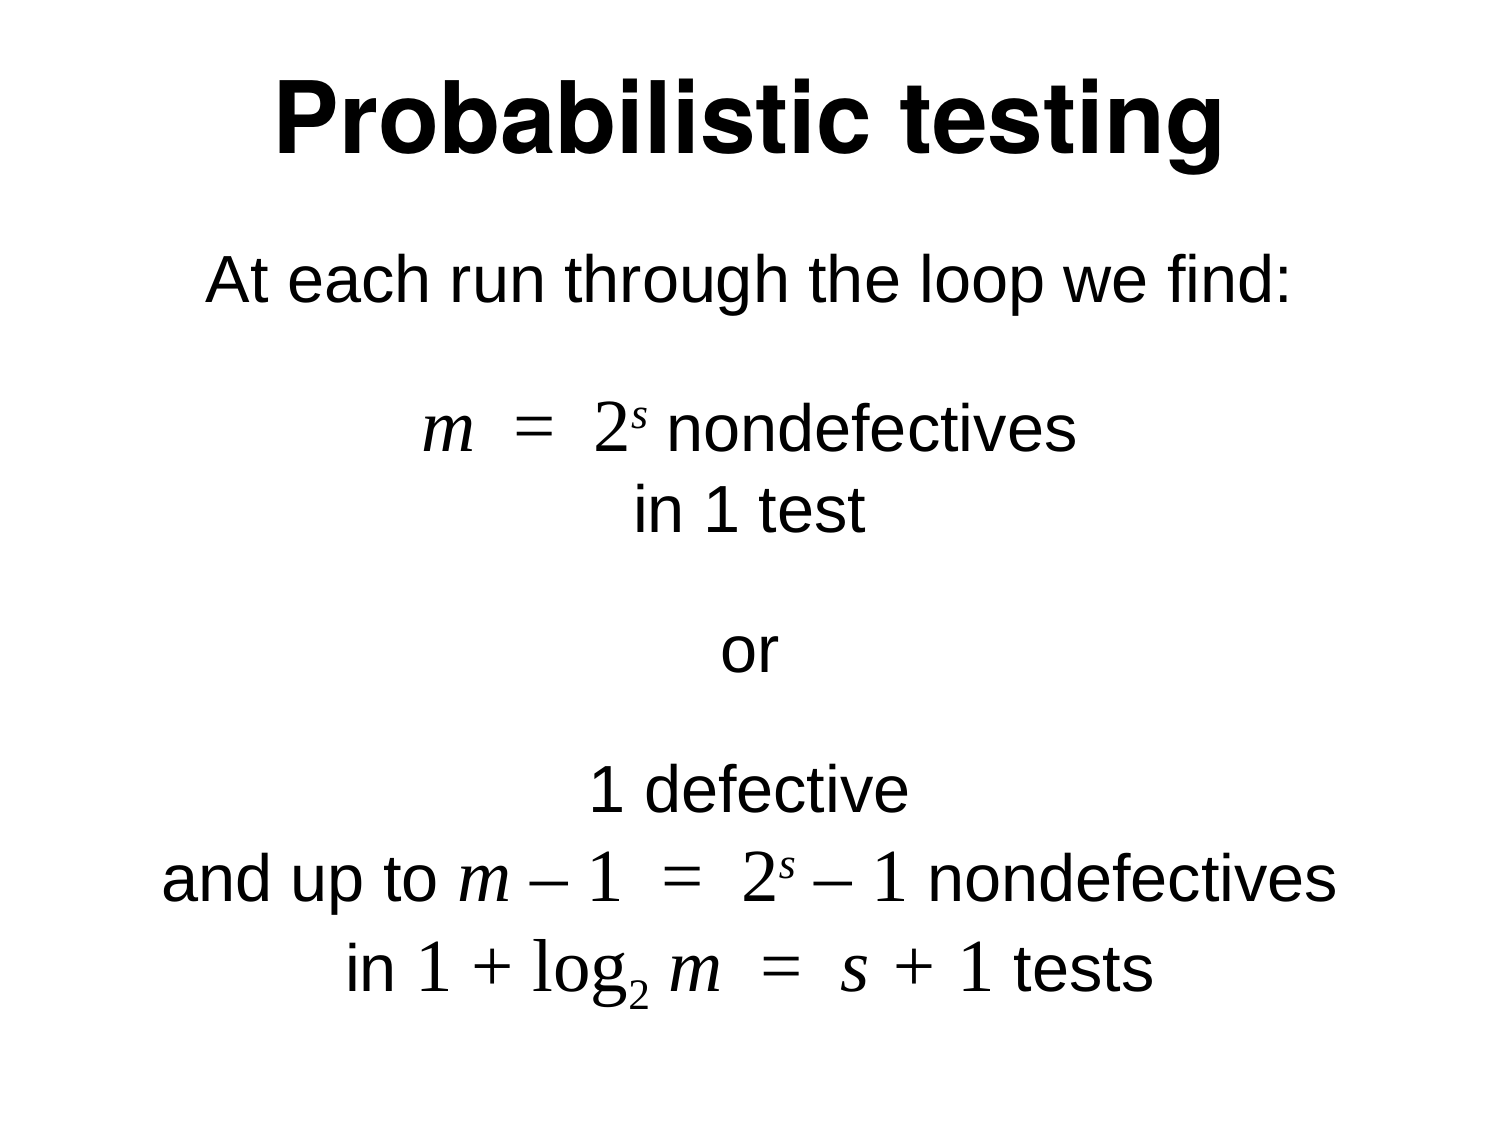

# Probabilistic testing
At each run through the loop we find:

m  =  2s nondefectives
in 1 test

or

1 defective
and up to m – 1  =  2s – 1 nondefectives
in 1 + log2 m  =  s + 1 tests